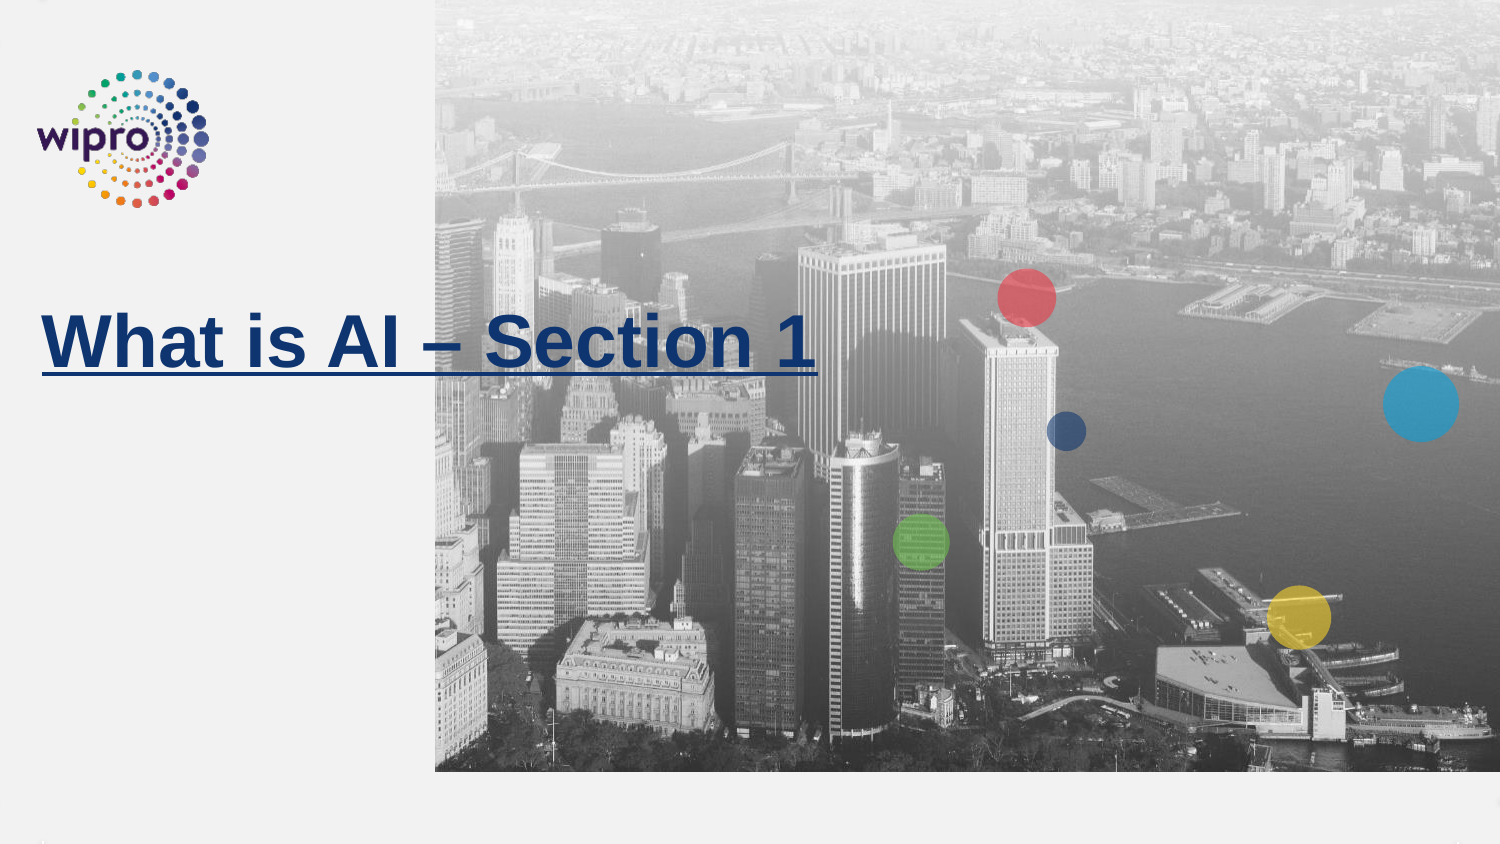

# What is AI – Section 1